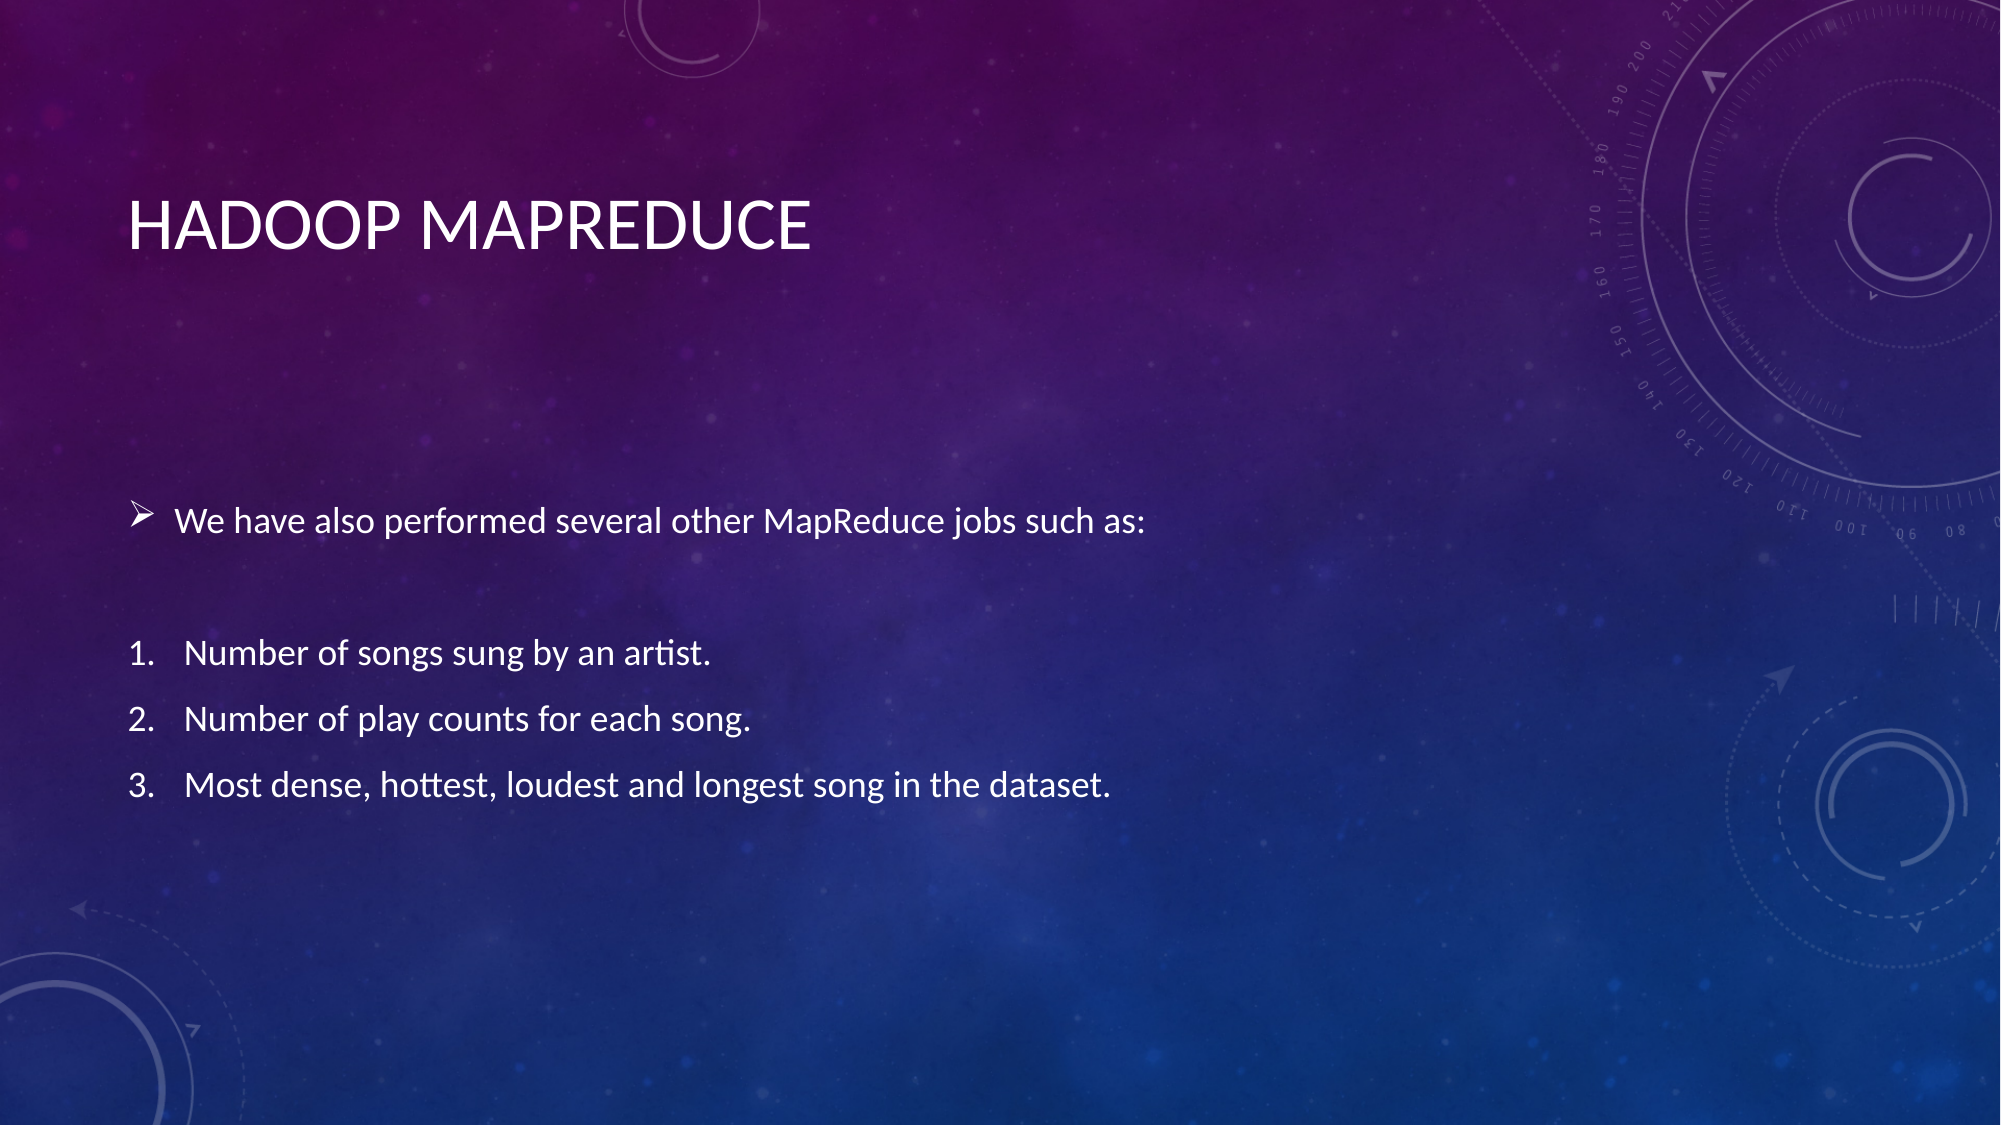

# Hadoop Mapreduce
We have also performed several other MapReduce jobs such as:

Number of songs sung by an artist.
Number of play counts for each song.
Most dense, hottest, loudest and longest song in the dataset.